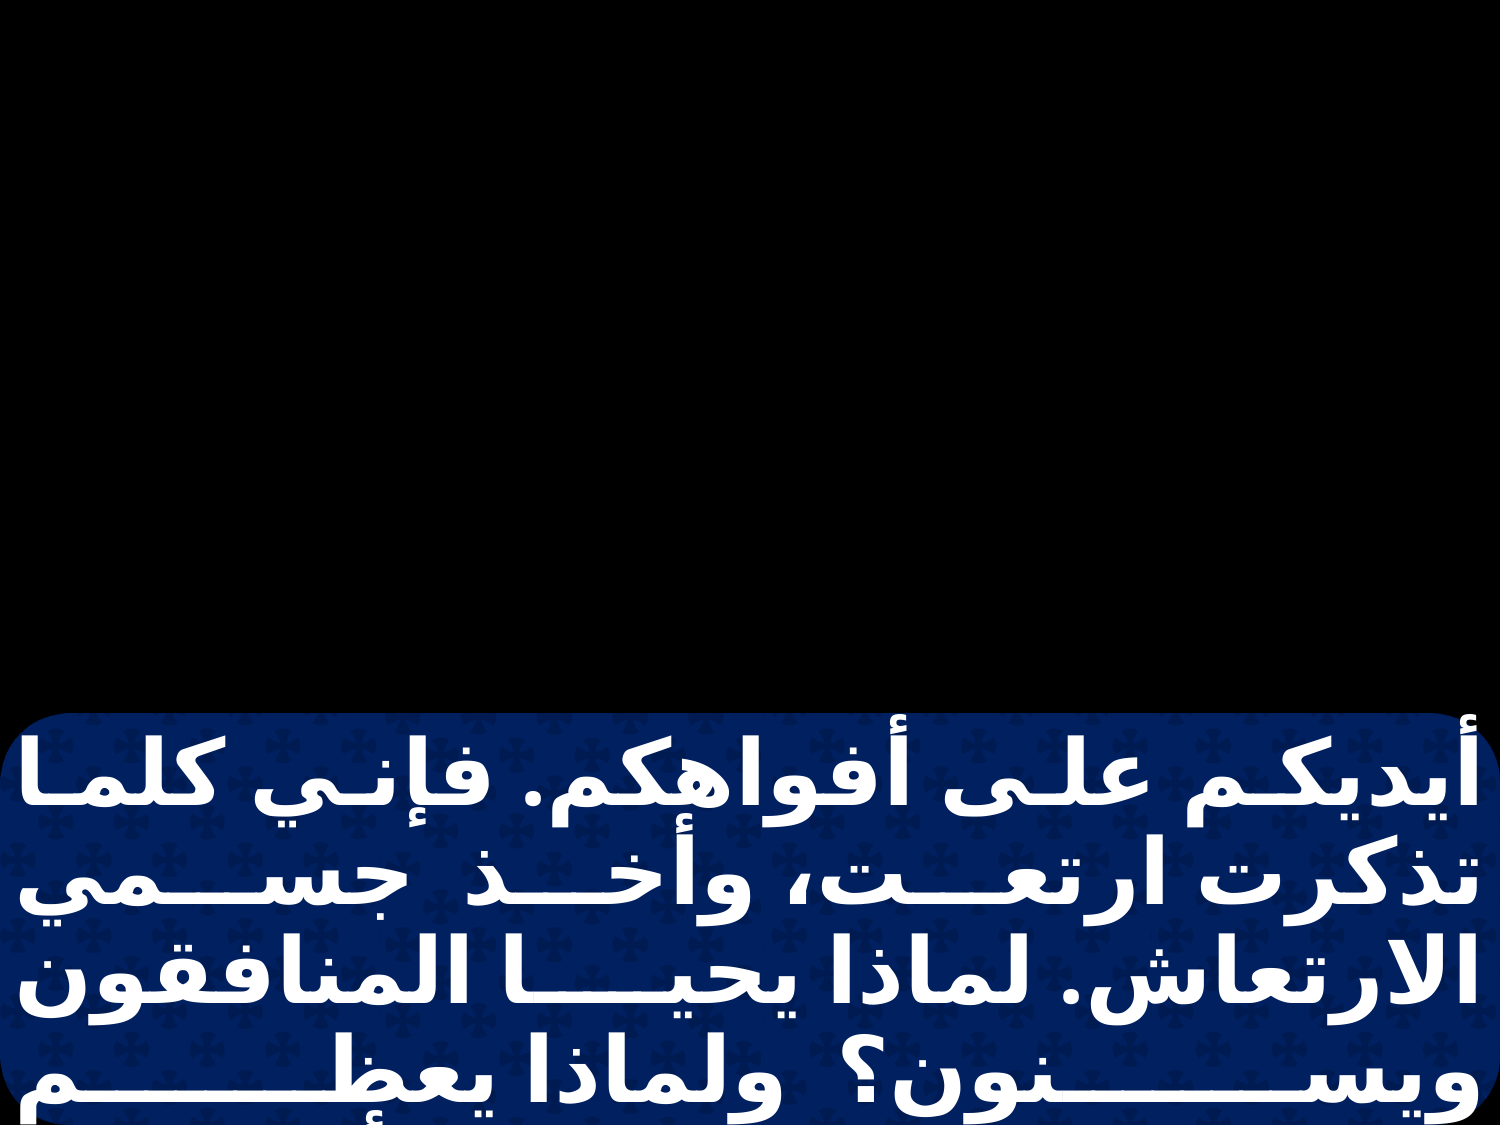

أيديكم على أفواهكم. فإني كلما تذكرت ارتعت، وأخذ  جسمي الارتعاش. لماذا يحيا المنافقون ويسنون؟  ولماذا يعظم اقتدارهم؟ ذريتهم قائمة أمامهم،  وقومهم وأعقابهم لدى أعينهم. بيوتهم آمنة من